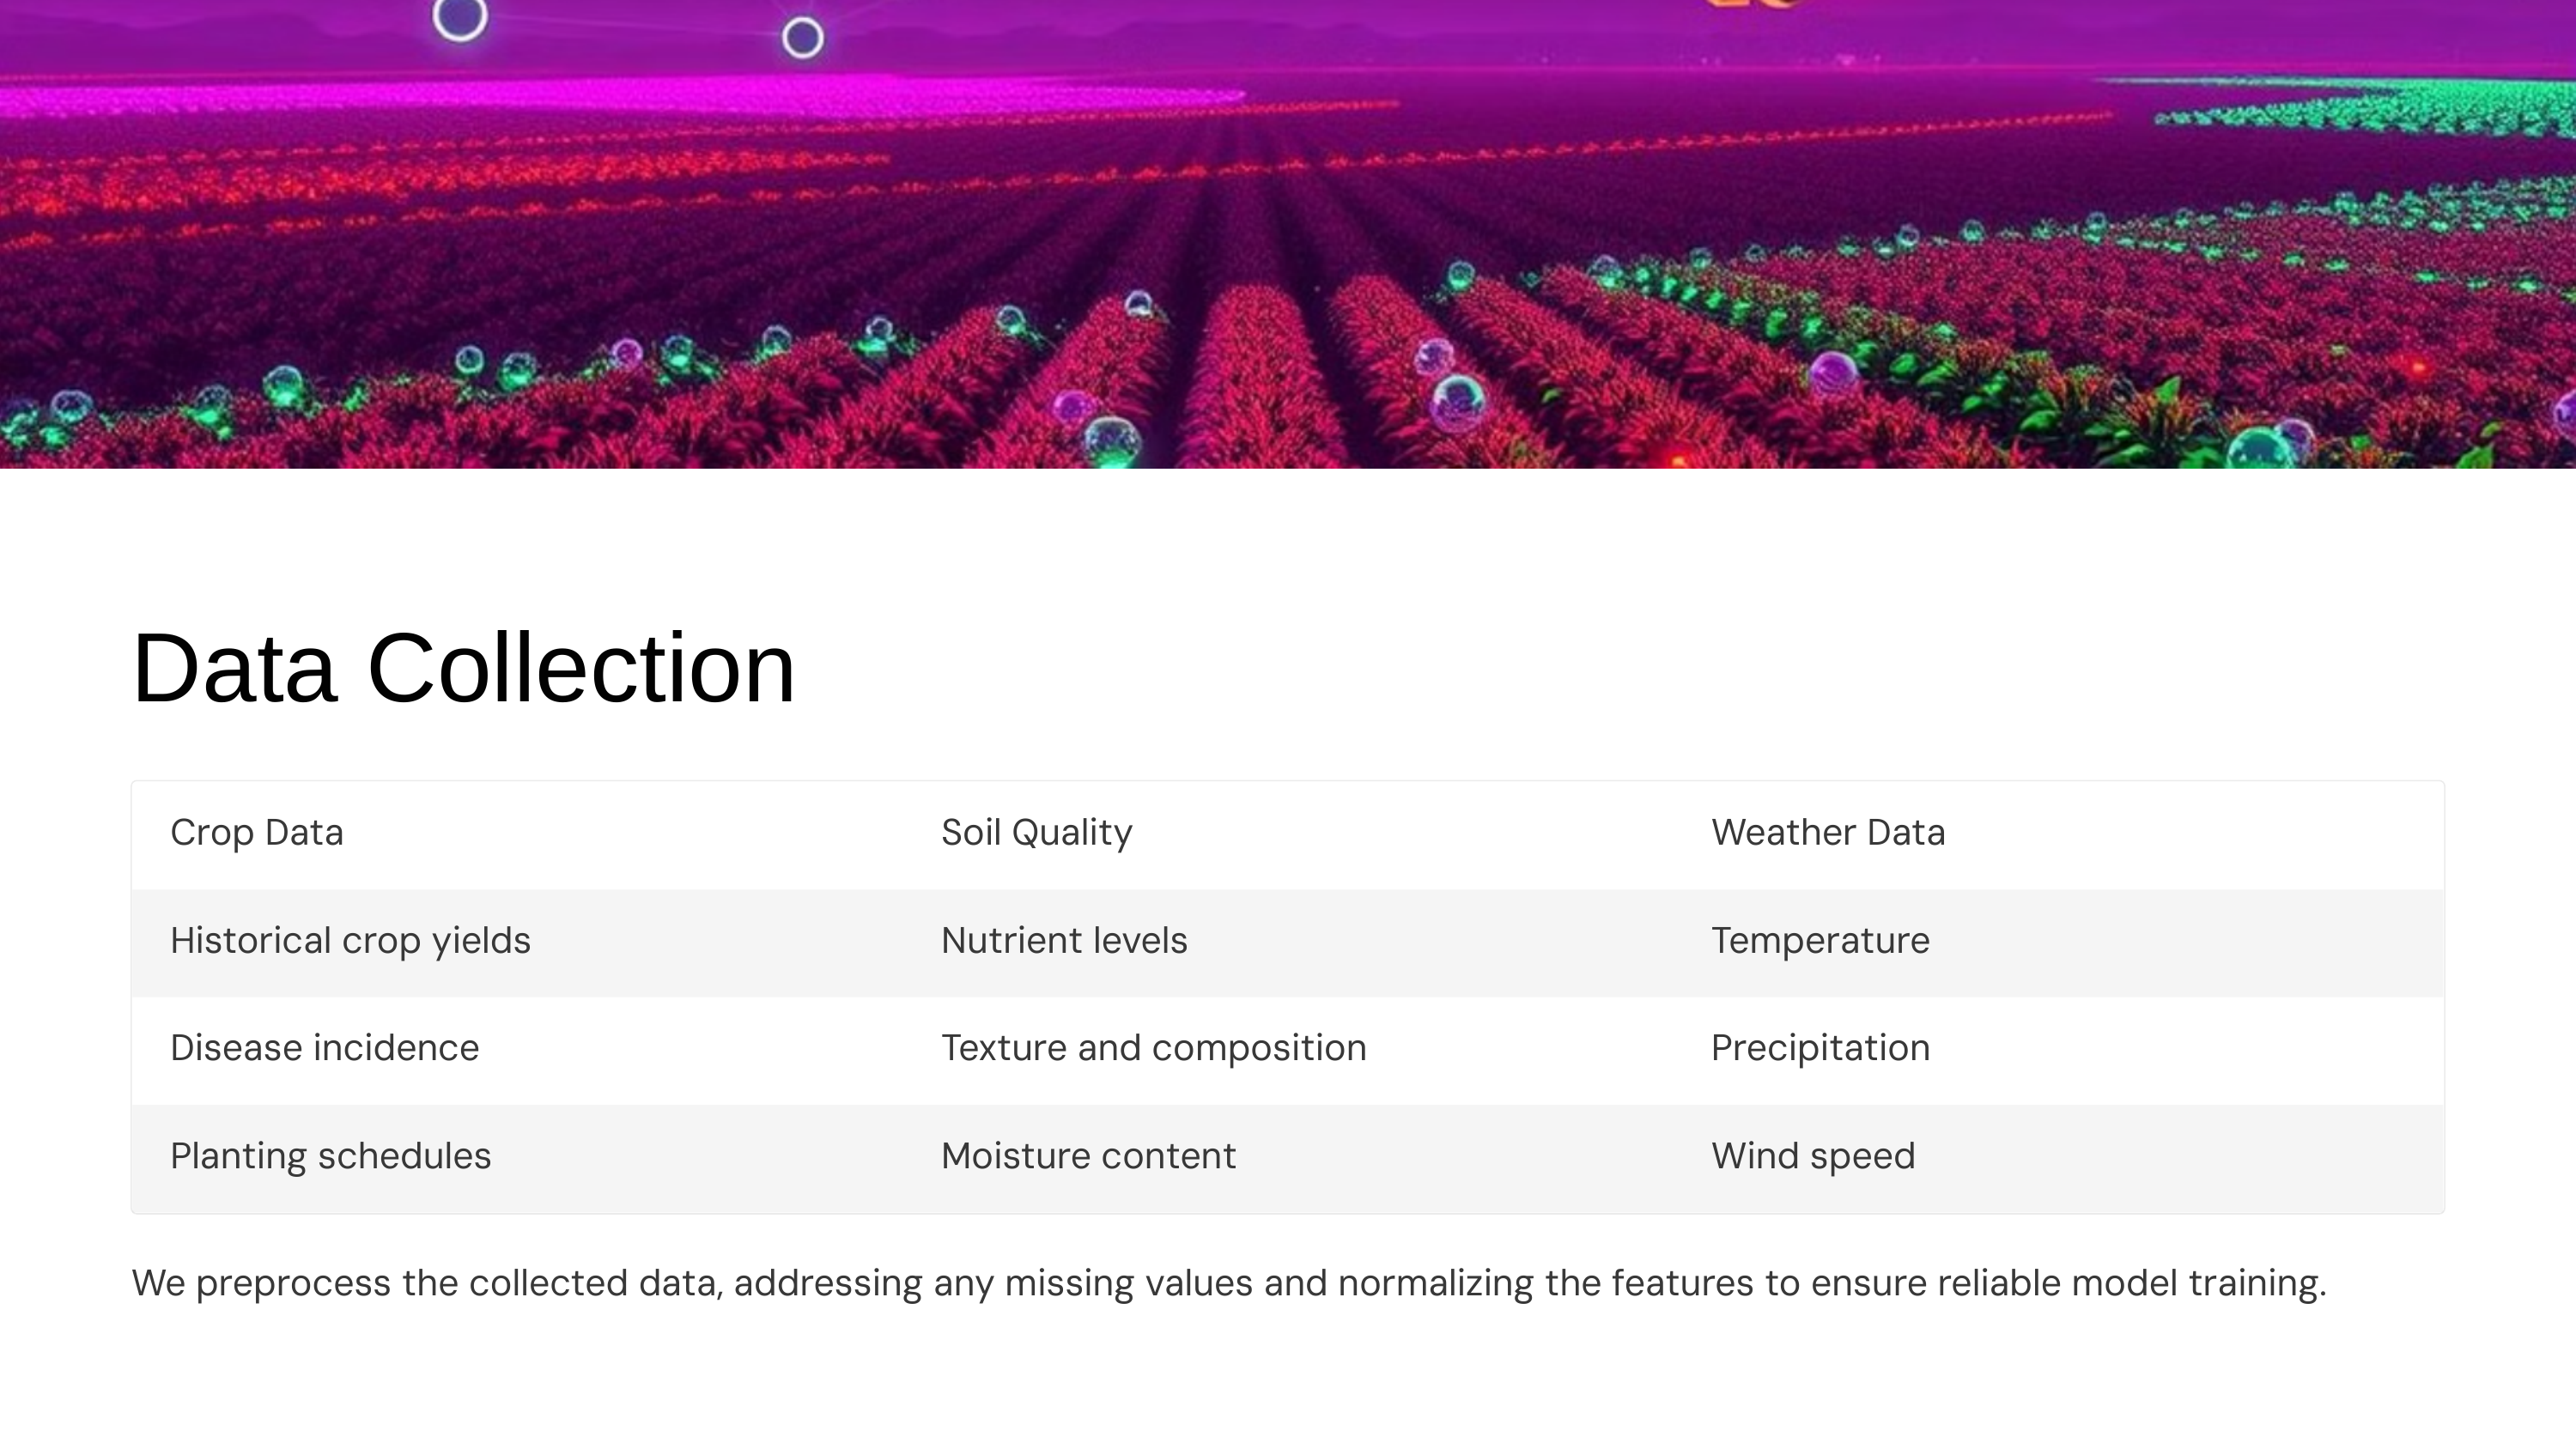

Data Collection

Crop Data
Soil Quality
Weather Data

Historical crop yields
Nutrient levels
Temperature

Disease incidence
Texture and composition
Precipitation

Planting schedules
Moisture content
Wind speed
We preprocess the collected data, addressing any missing values and normalizing the features to ensure reliable model training.